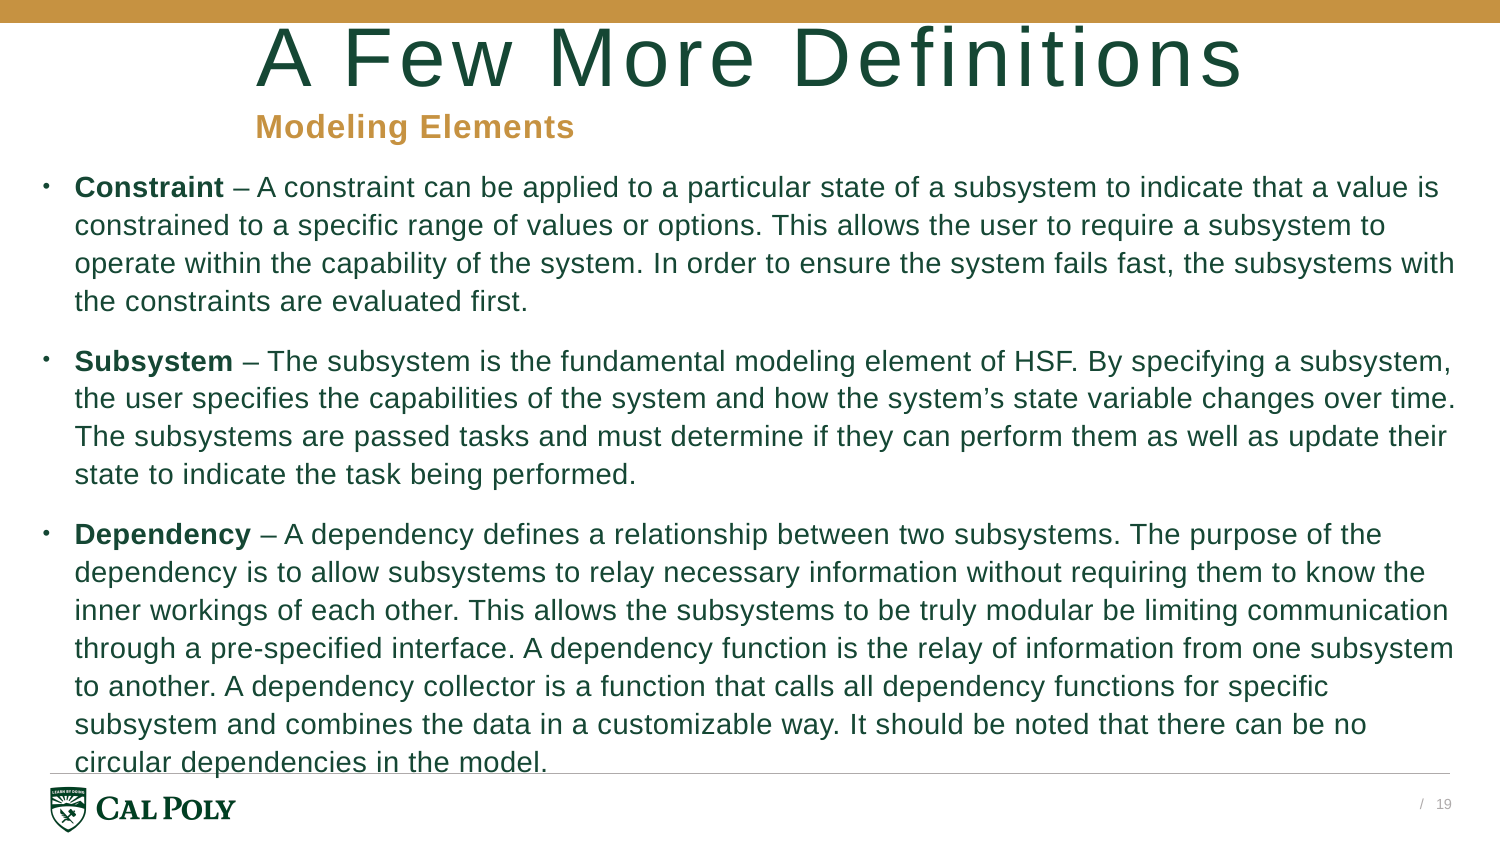

# A Few More Definitions
Modeling Elements
Constraint – A constraint can be applied to a particular state of a subsystem to indicate that a value is constrained to a specific range of values or options. This allows the user to require a subsystem to operate within the capability of the system. In order to ensure the system fails fast, the subsystems with the constraints are evaluated first.
Subsystem – The subsystem is the fundamental modeling element of HSF. By specifying a subsystem, the user specifies the capabilities of the system and how the system’s state variable changes over time. The subsystems are passed tasks and must determine if they can perform them as well as update their state to indicate the task being performed.
Dependency – A dependency defines a relationship between two subsystems. The purpose of the dependency is to allow subsystems to relay necessary information without requiring them to know the inner workings of each other. This allows the subsystems to be truly modular be limiting communication through a pre-specified interface. A dependency function is the relay of information from one subsystem to another. A dependency collector is a function that calls all dependency functions for specific subsystem and combines the data in a customizable way. It should be noted that there can be no circular dependencies in the model.
/   19